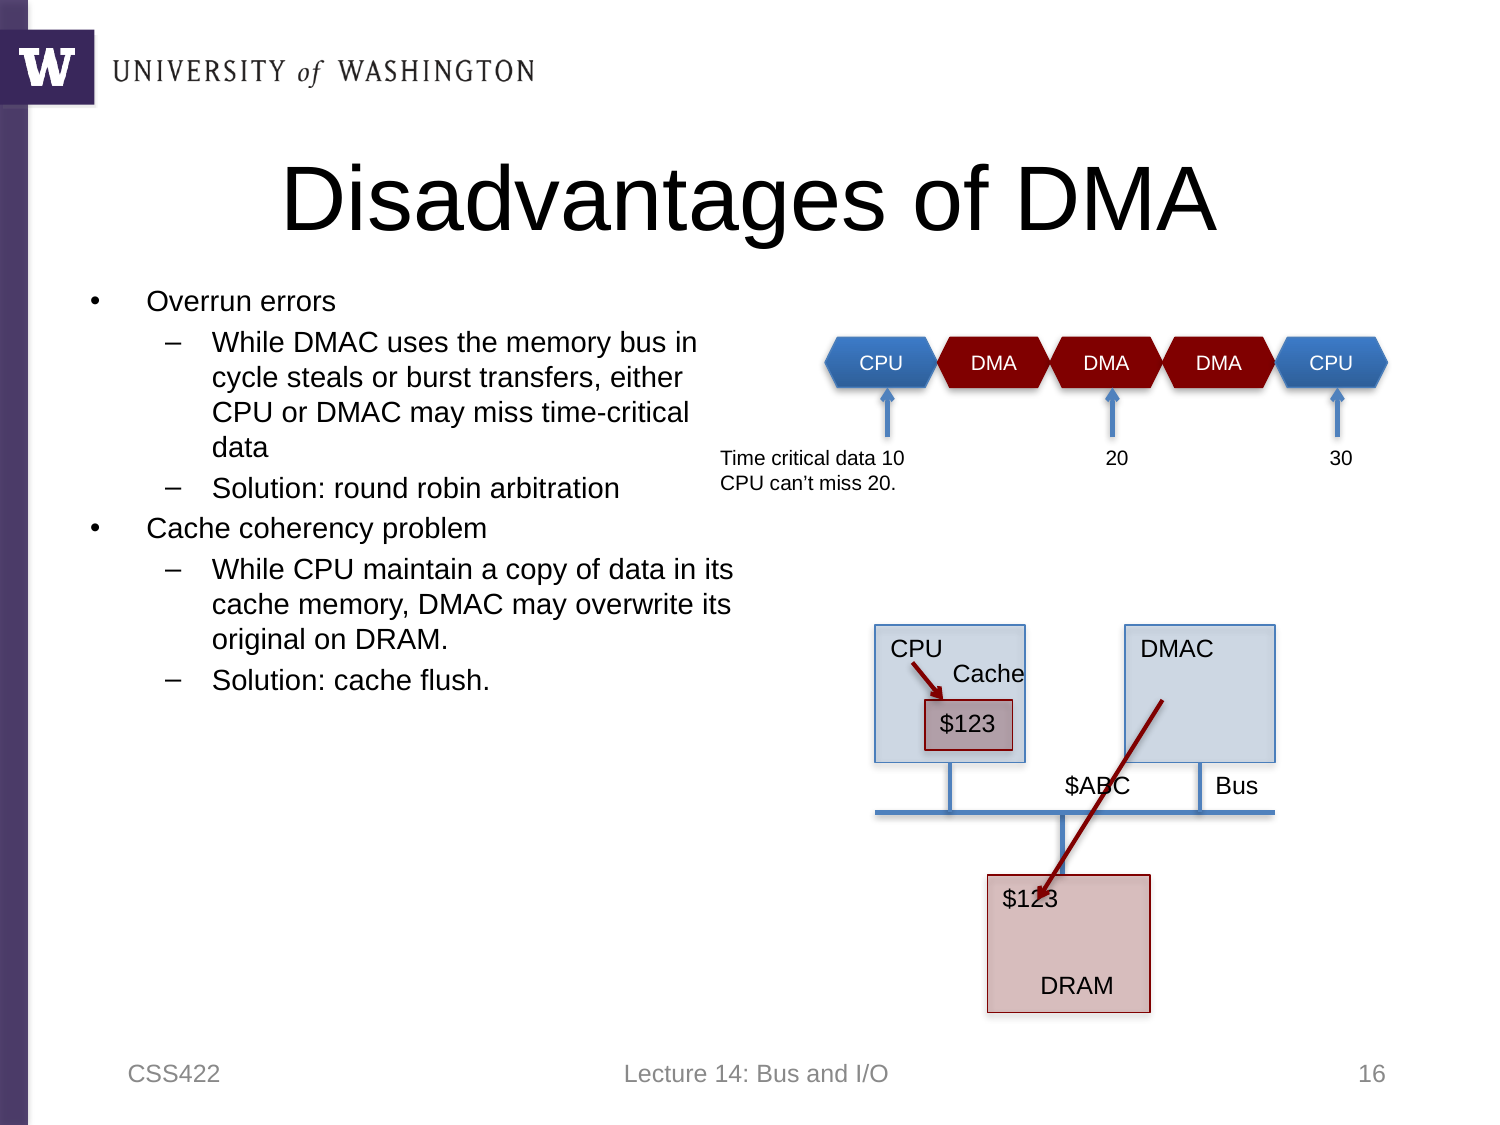

# Disadvantages of DMA
Overrun errors
While DMAC uses the memory bus in cycle steals or burst transfers, either CPU or DMAC may miss time-critical data
Solution: round robin arbitration
Cache coherency problem
While CPU maintain a copy of data in its cache memory, DMAC may overwrite its original on DRAM.
Solution: cache flush.
CPU
DMA
DMA
DMA
CPU
Time critical data 10                                   20                                   30
CPU can’t miss 20.

CPU

DMAC
Cache

$123
$ABC
Bus

$123
DRAM
CSS422
Lecture 14: Bus and I/O
16